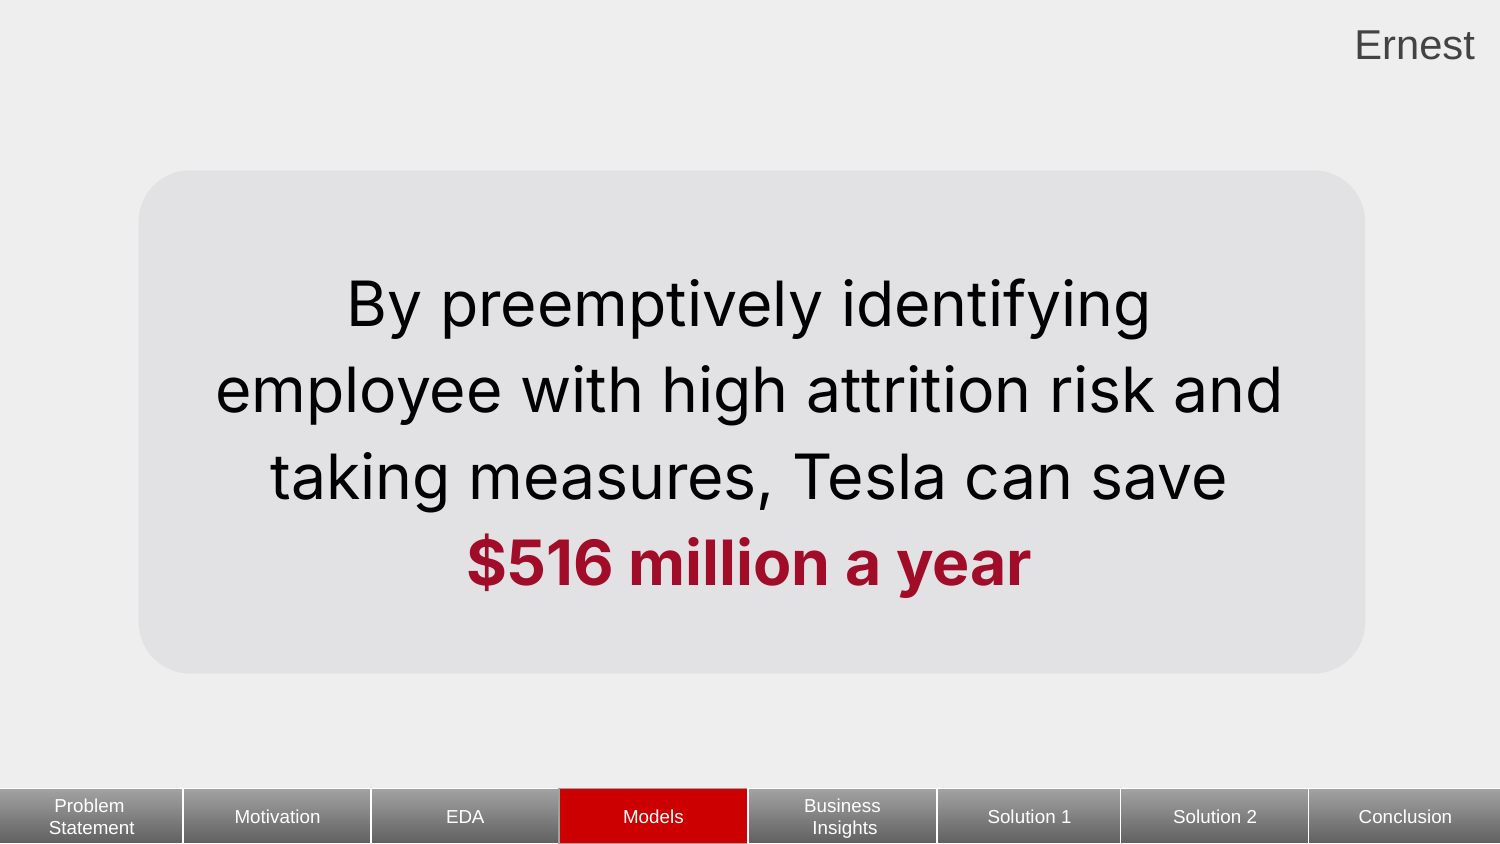

Ernest

By preemptively identifying employee with high attrition risk and taking measures, Tesla can save $516 million a year
Problem
Statement
Motivation
EDA
Models
Business
 Insights
Solution 1
Solution 2
Conclusion